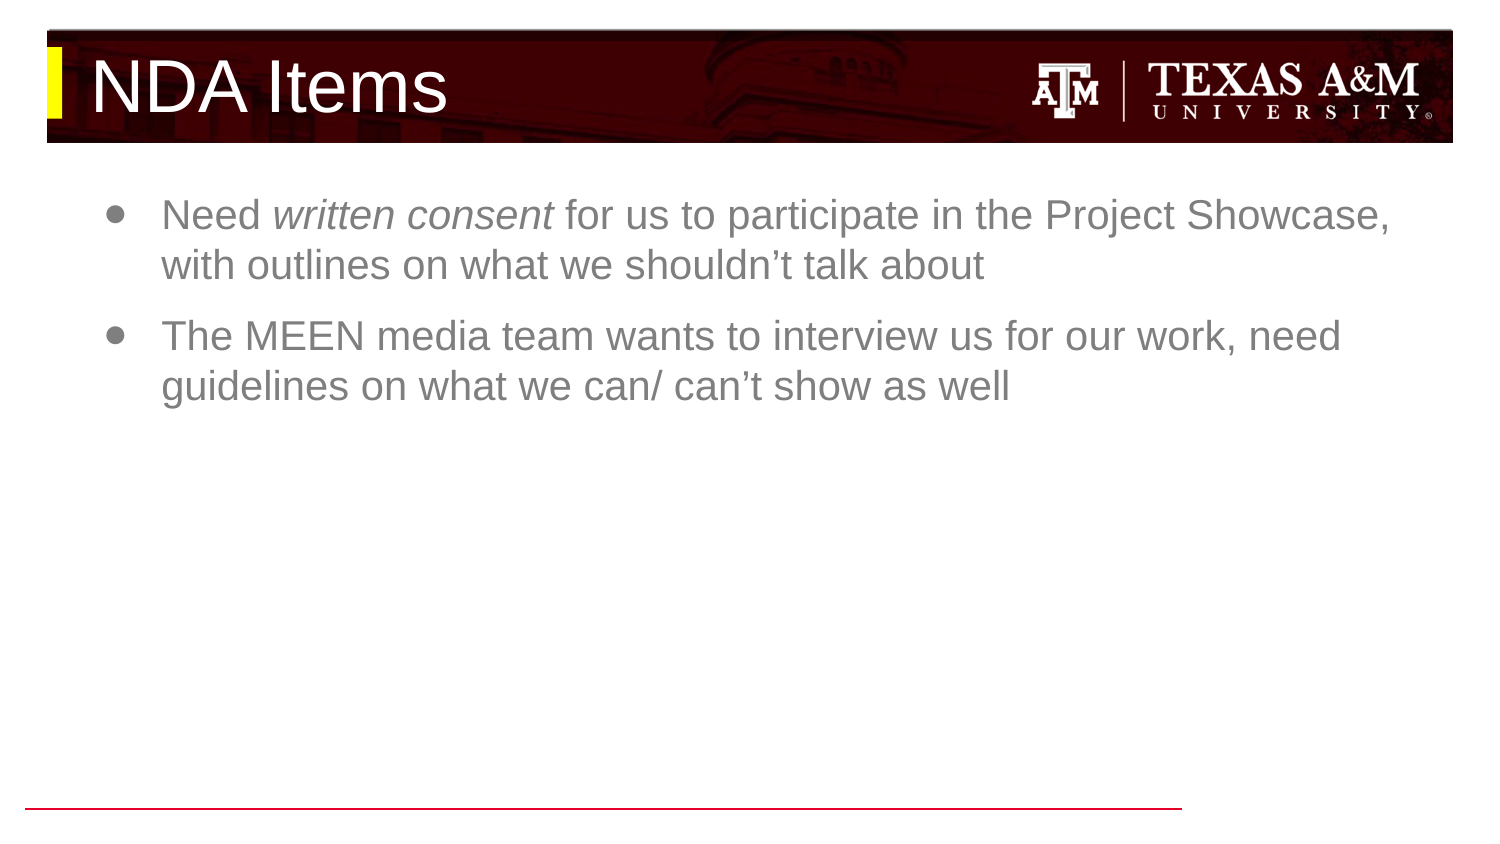

# NDA Items
Need written consent for us to participate in the Project Showcase, with outlines on what we shouldn’t talk about
The MEEN media team wants to interview us for our work, need guidelines on what we can/ can’t show as well